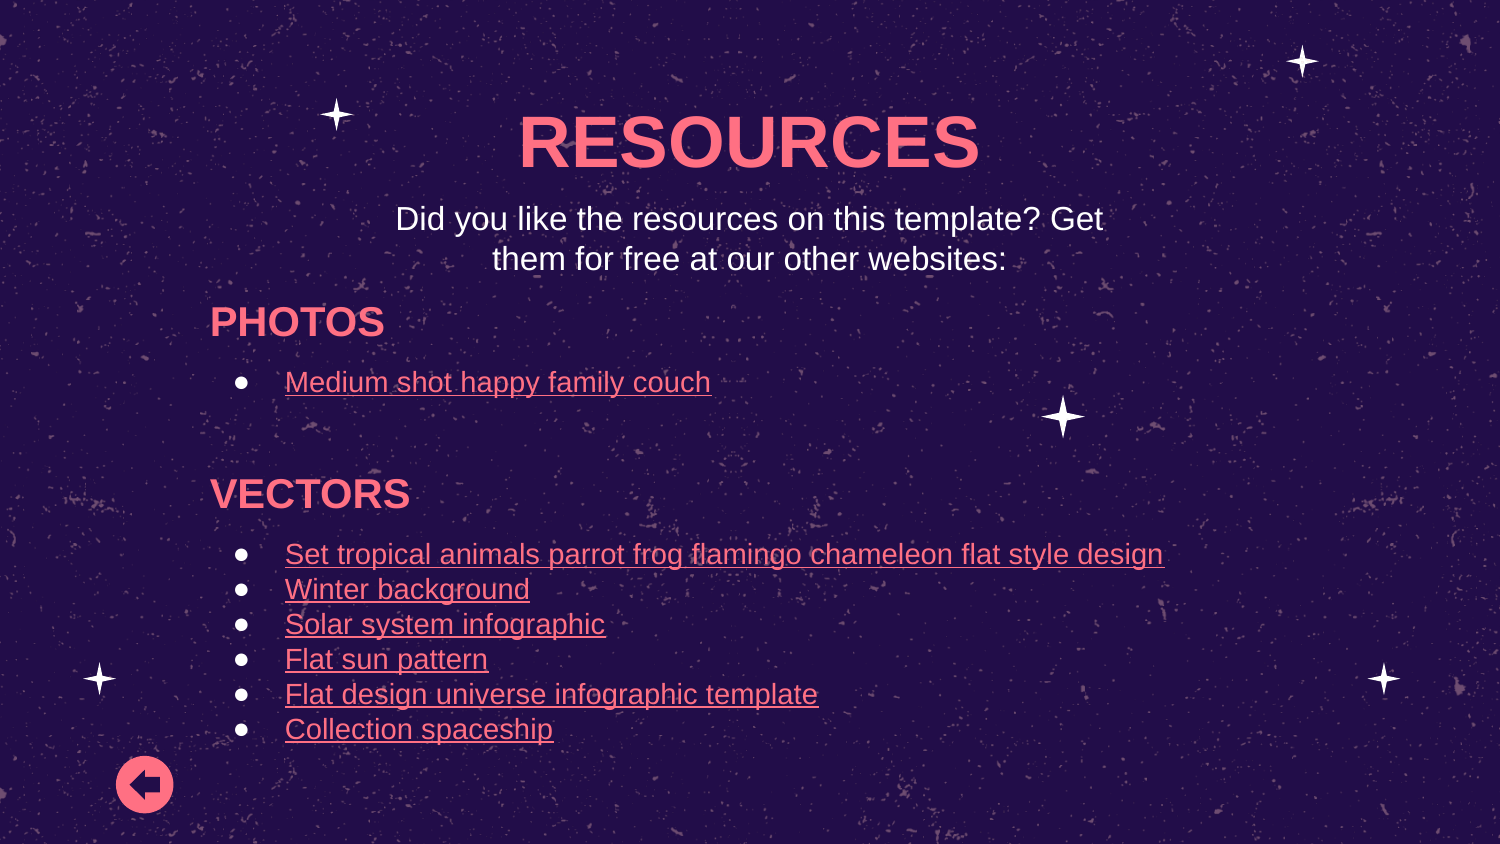

# RESOURCES
Did you like the resources on this template? Get them for free at our other websites:
PHOTOS
Medium shot happy family couch
VECTORS
Set tropical animals parrot frog flamingo chameleon flat style design
Winter background
Solar system infographic
Flat sun pattern
Flat design universe infographic template
Collection spaceship